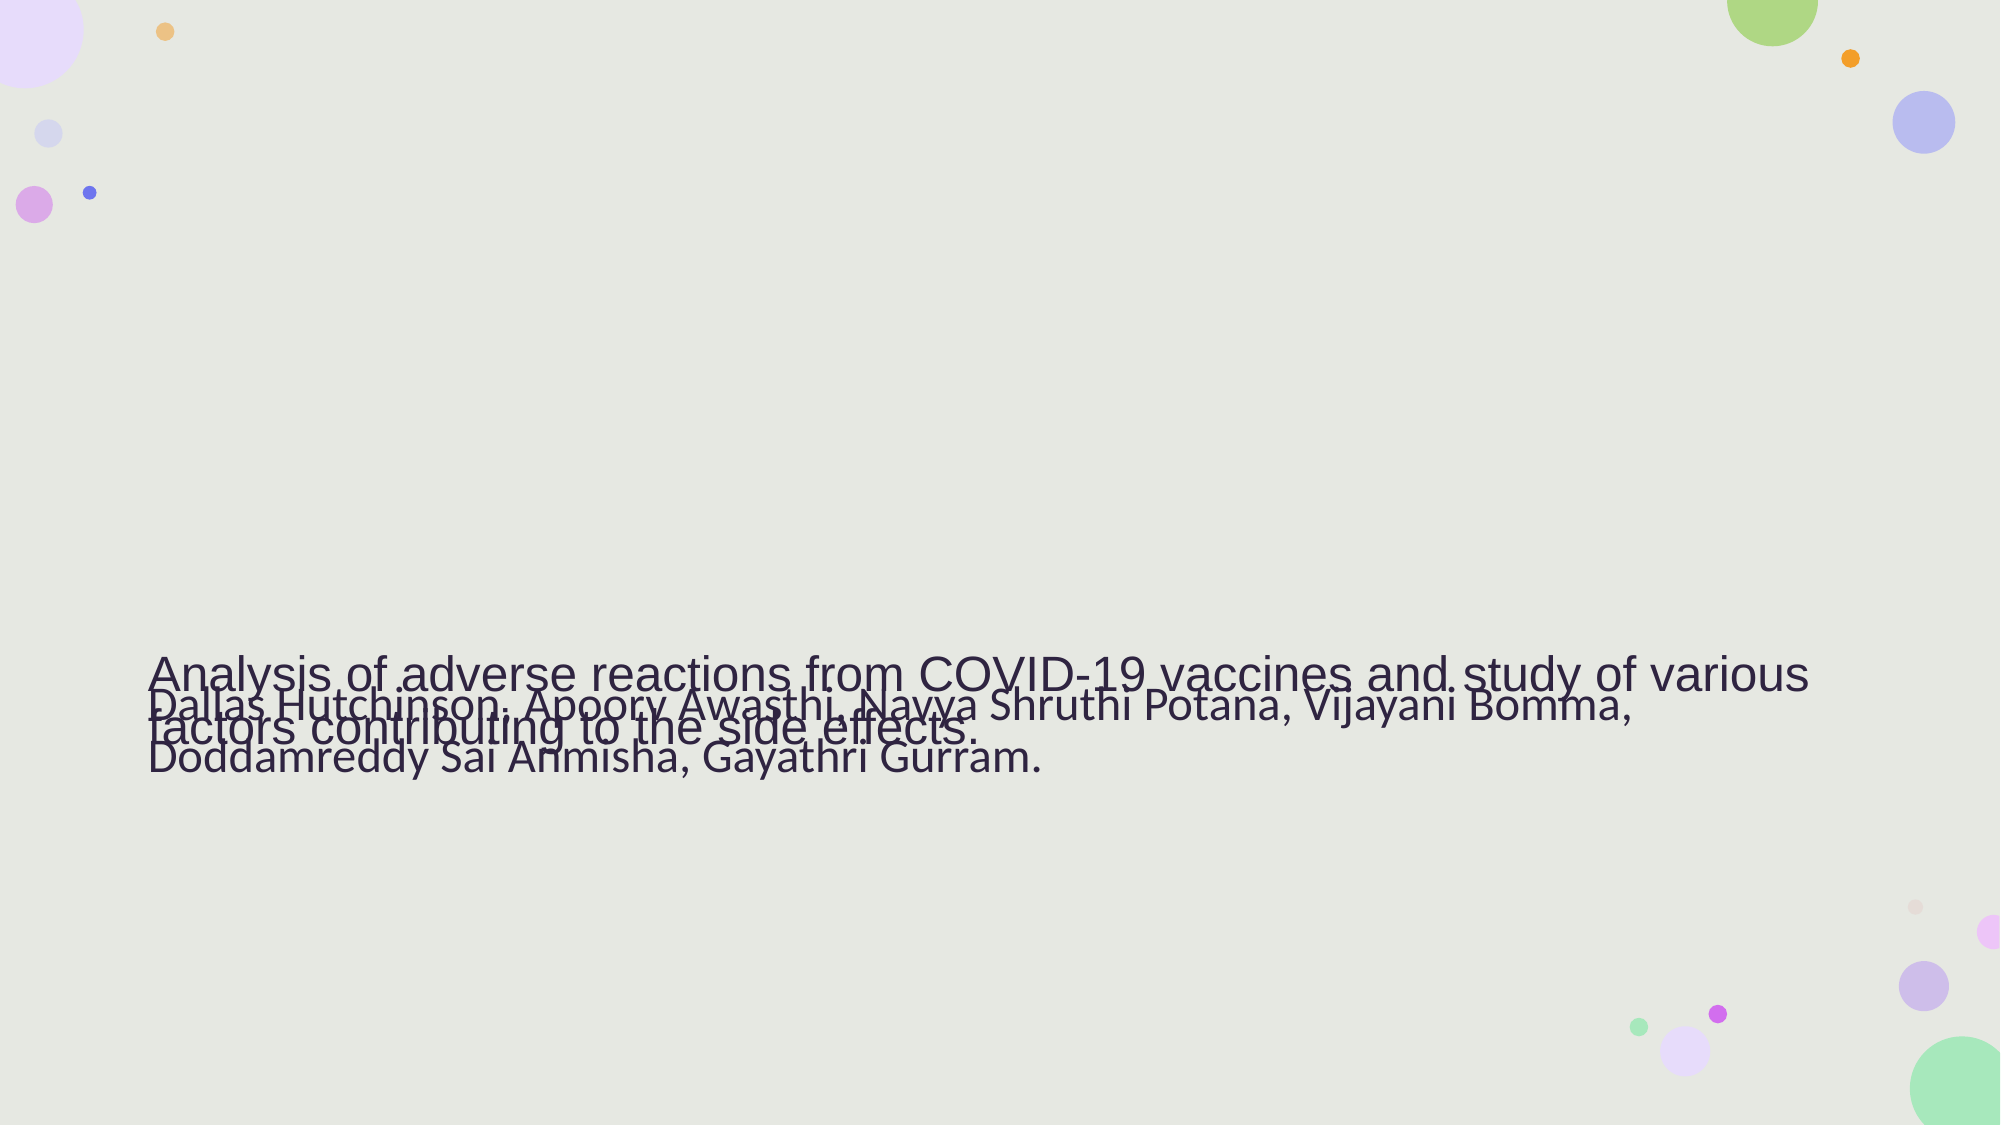

# Analysis of adverse reactions from COVID-19 vaccines and study of various factors contributing to the side effects.
Dallas Hutchinson, Apoorv Awasthi, Navya Shruthi Potana, Vijayani Bomma, Doddamreddy Sai Anmisha, Gayathri Gurram.